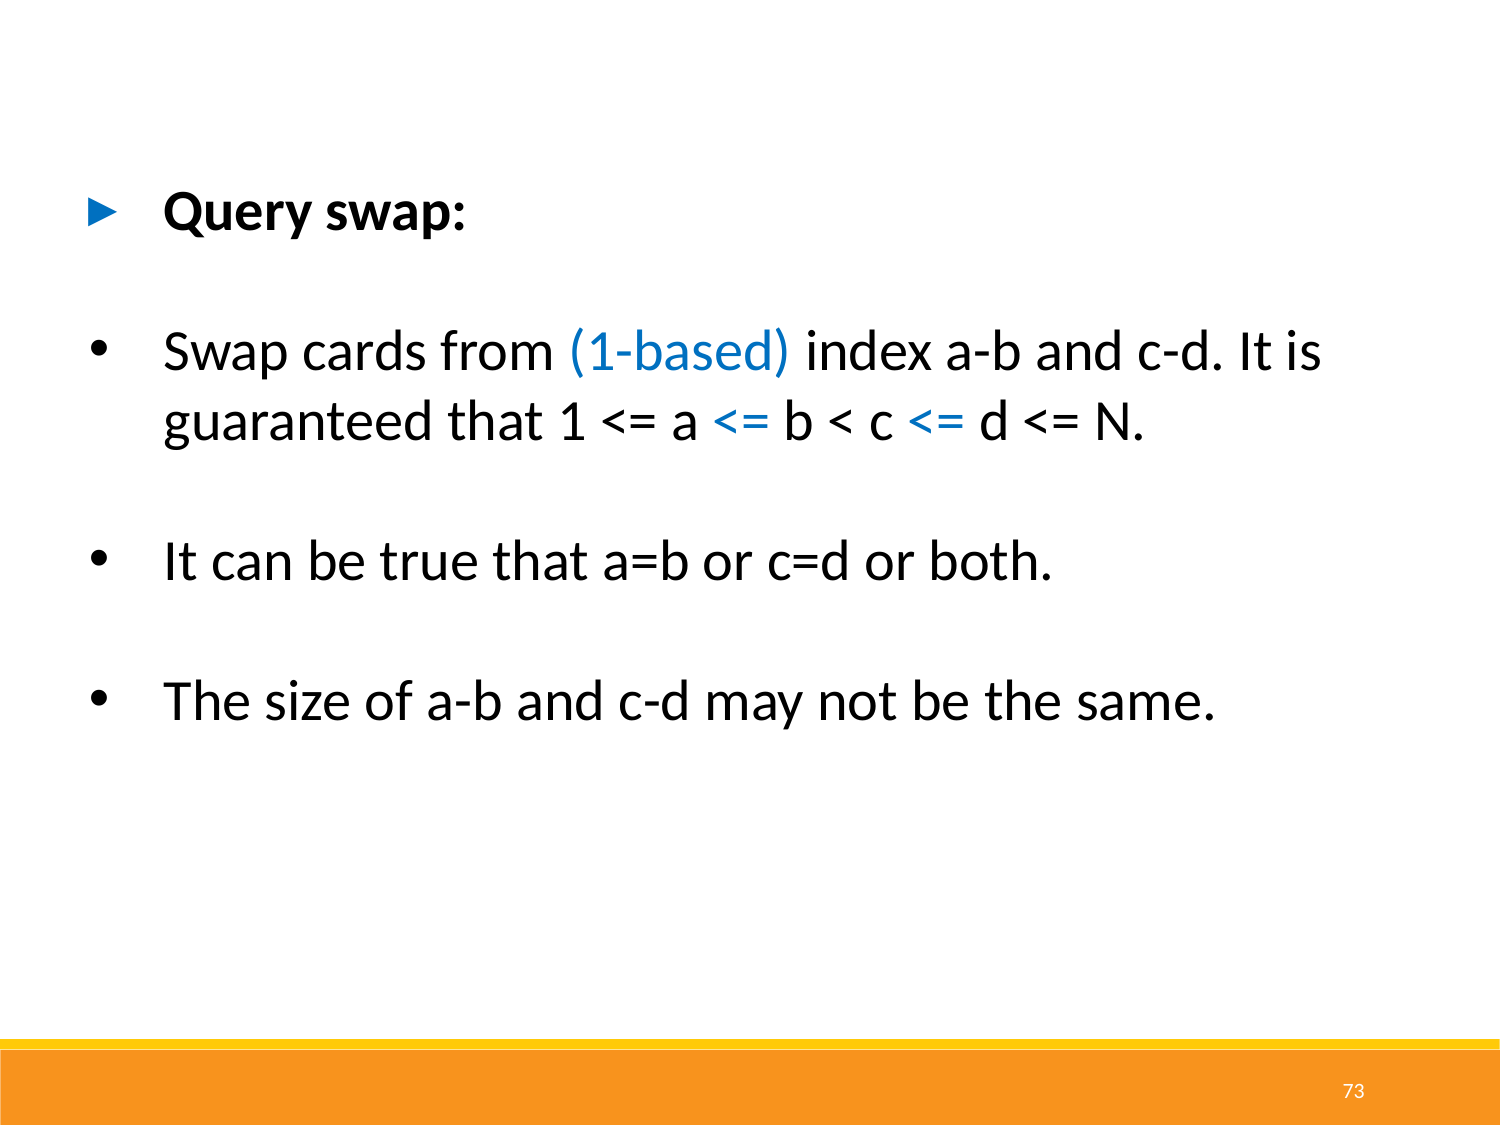

Query swap:

Swap cards from (1-based) index a-b and c-d. It is guaranteed that 1 <= a <= b < c <= d <= N.

It can be true that a=b or c=d or both.

The size of a-b and c-d may not be the same.

73